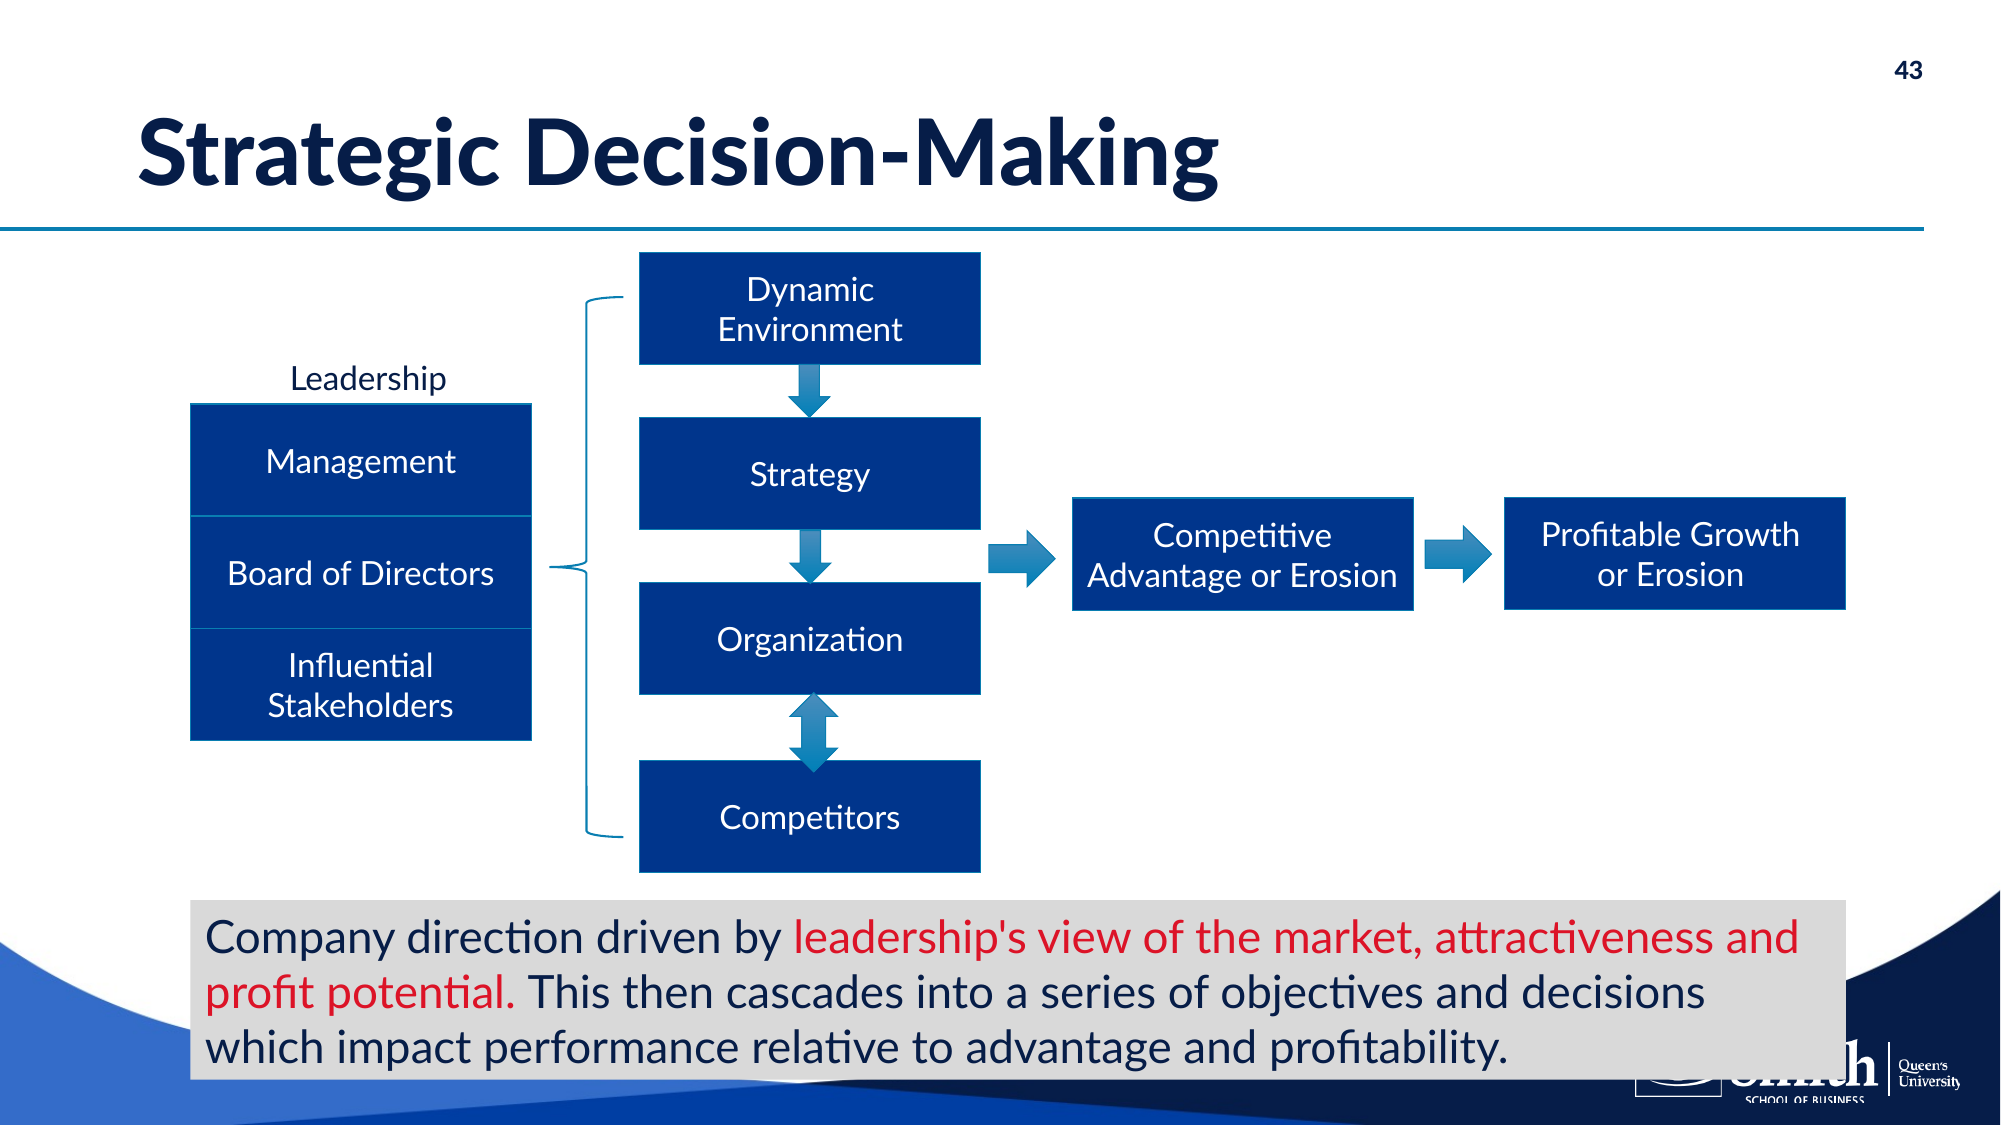

43
# Strategic Decision-Making
Dynamic Environment

Leadership

Management
Strategy
Profitable Growth
or Erosion
Competitive Advantage or Erosion
Board of Directors

Organization
Influential Stakeholders

Competitors
Company direction driven by leadership's view of the market, attractiveness and profit potential. This then cascades into a series of objectives and decisions which impact performance relative to advantage and profitability.